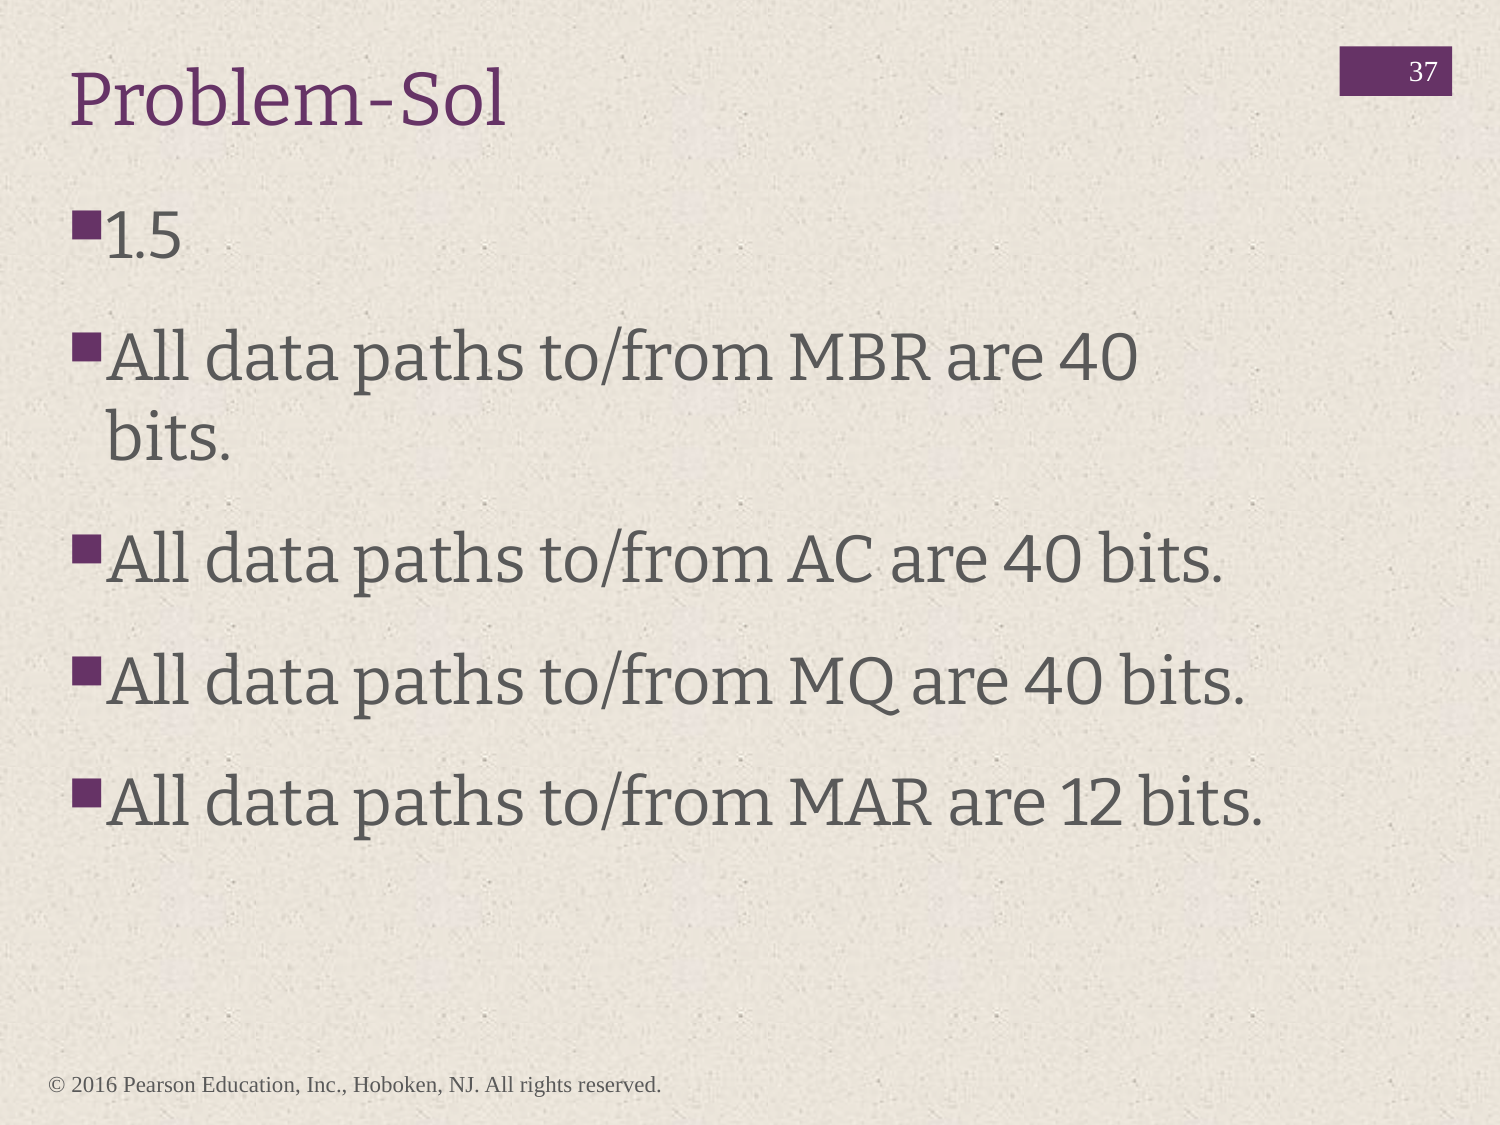

37
Problem-Sol
1.5
All data paths to/from MBR are 40 bits.
All data paths to/from AC are 40 bits.
All data paths to/from MQ are 40 bits.
All data paths to/from MAR are 12 bits.

© 2016 Pearson Education, Inc., Hoboken, NJ. All rights reserved.